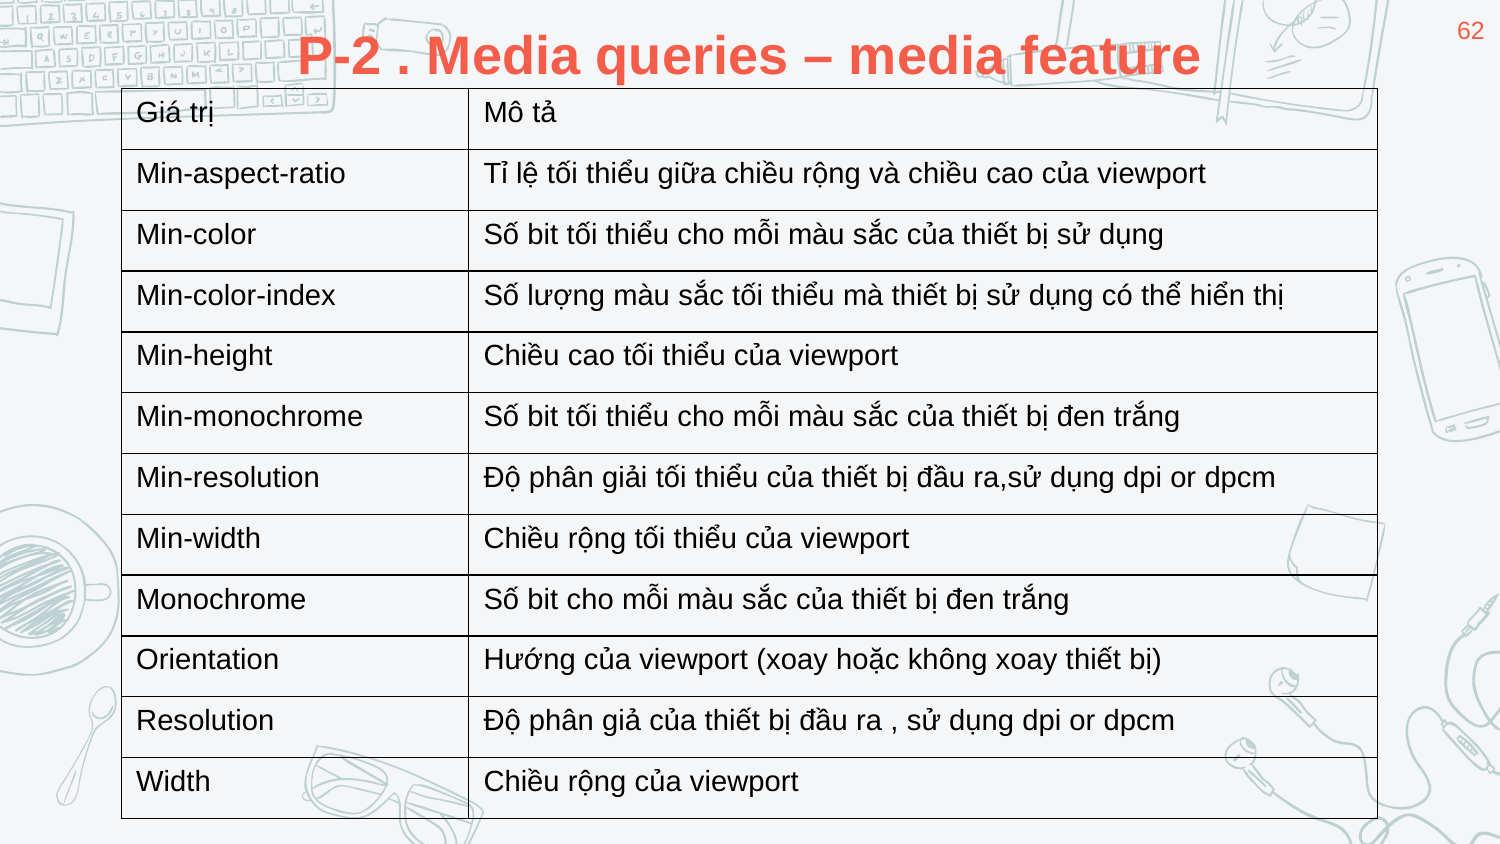

62
# P-2 . Media queries – media feature
| Giá trị | Mô tả |
| --- | --- |
| Min-aspect-ratio | Tỉ lệ tối thiểu giữa chiều rộng và chiều cao của viewport |
| Min-color | Số bit tối thiểu cho mỗi màu sắc của thiết bị sử dụng |
| Min-color-index | Số lượng màu sắc tối thiểu mà thiết bị sử dụng có thể hiển thị |
| Min-height | Chiều cao tối thiểu của viewport |
| Min-monochrome | Số bit tối thiểu cho mỗi màu sắc của thiết bị đen trắng |
| Min-resolution | Độ phân giải tối thiểu của thiết bị đầu ra,sử dụng dpi or dpcm |
| Min-width | Chiều rộng tối thiểu của viewport |
| Monochrome | Số bit cho mỗi màu sắc của thiết bị đen trắng |
| Orientation | Hướng của viewport (xoay hoặc không xoay thiết bị) |
| Resolution | Độ phân giả của thiết bị đầu ra , sử dụng dpi or dpcm |
| Width | Chiều rộng của viewport |